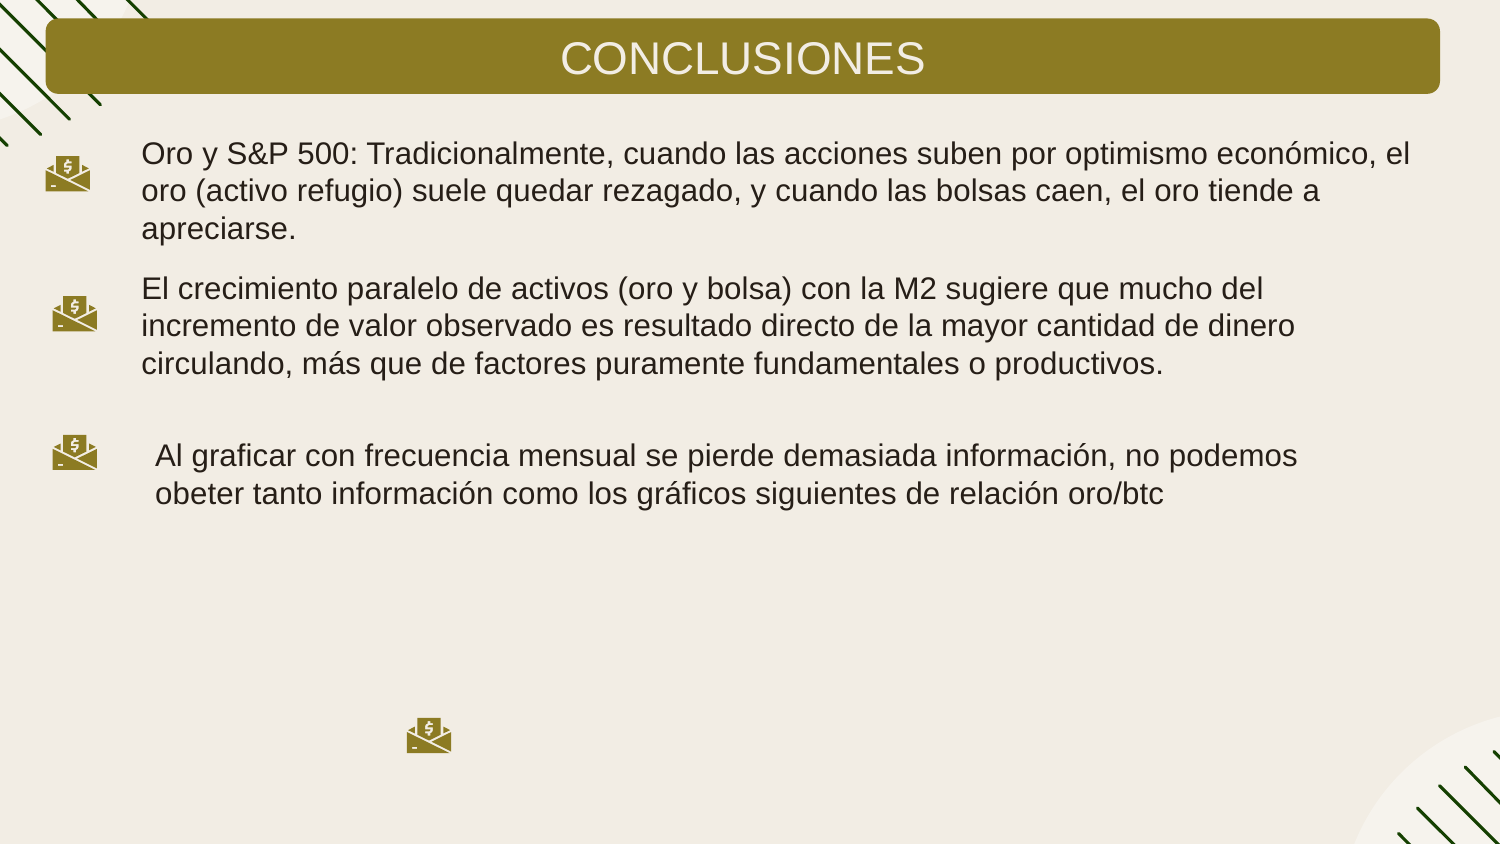

CONCLUSIONES
Oro y S&P 500: Tradicionalmente, cuando las acciones suben por optimismo económico, el oro (activo refugio) suele quedar rezagado, y cuando las bolsas caen, el oro tiende a apreciarse.

El crecimiento paralelo de activos (oro y bolsa) con la M2 sugiere que mucho del incremento de valor observado es resultado directo de la mayor cantidad de dinero circulando, más que de factores puramente fundamentales o productivos.

Al graficar con frecuencia mensual se pierde demasiada información, no podemos obeter tanto información como los gráficos siguientes de relación oro/btc